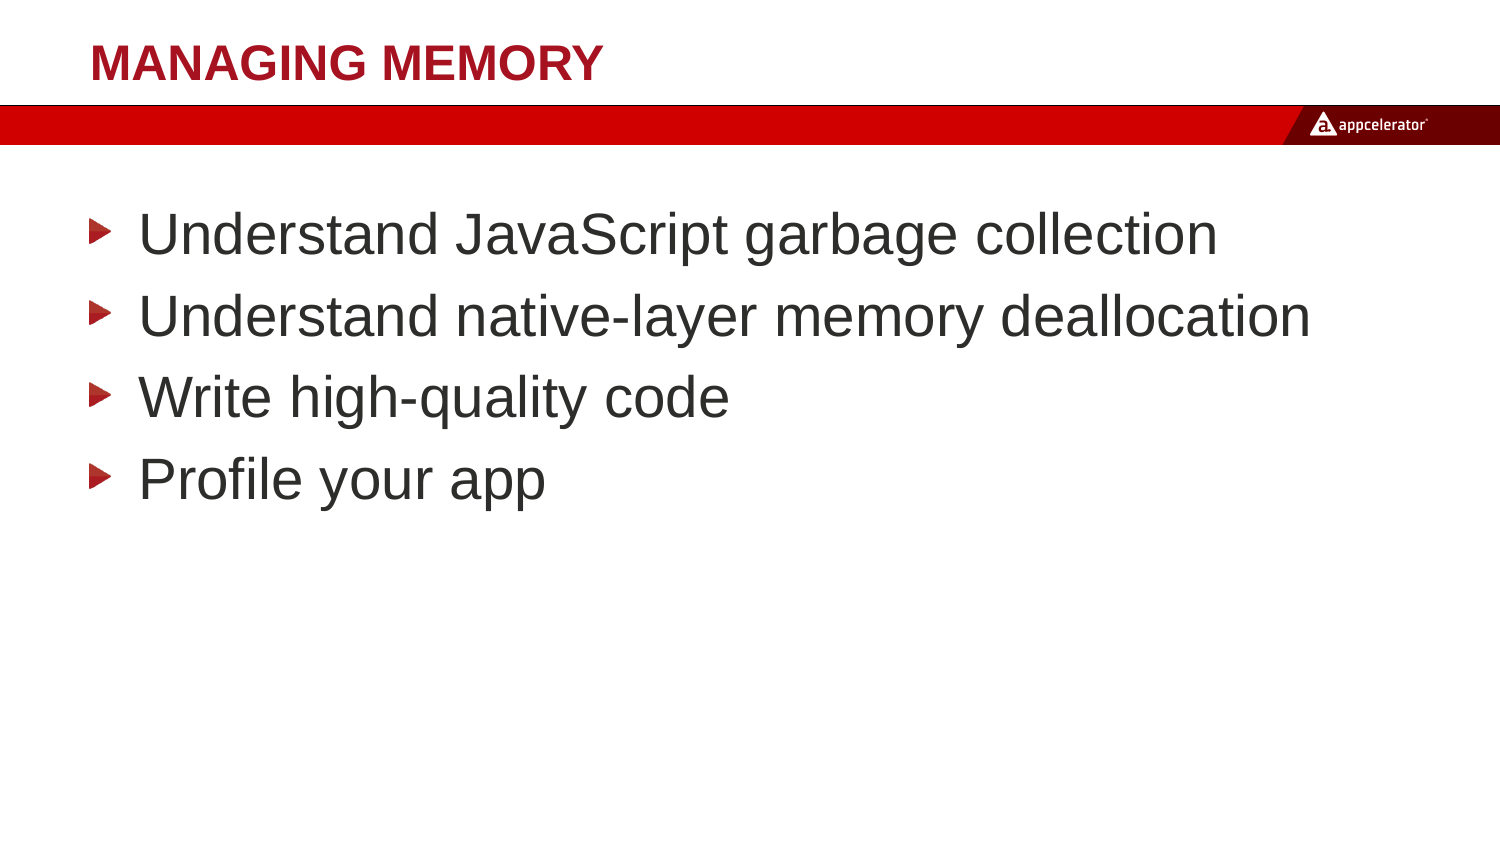

# Managing Memory
Understand JavaScript garbage collection
Understand native-layer memory deallocation
Write high-quality code
Profile your app